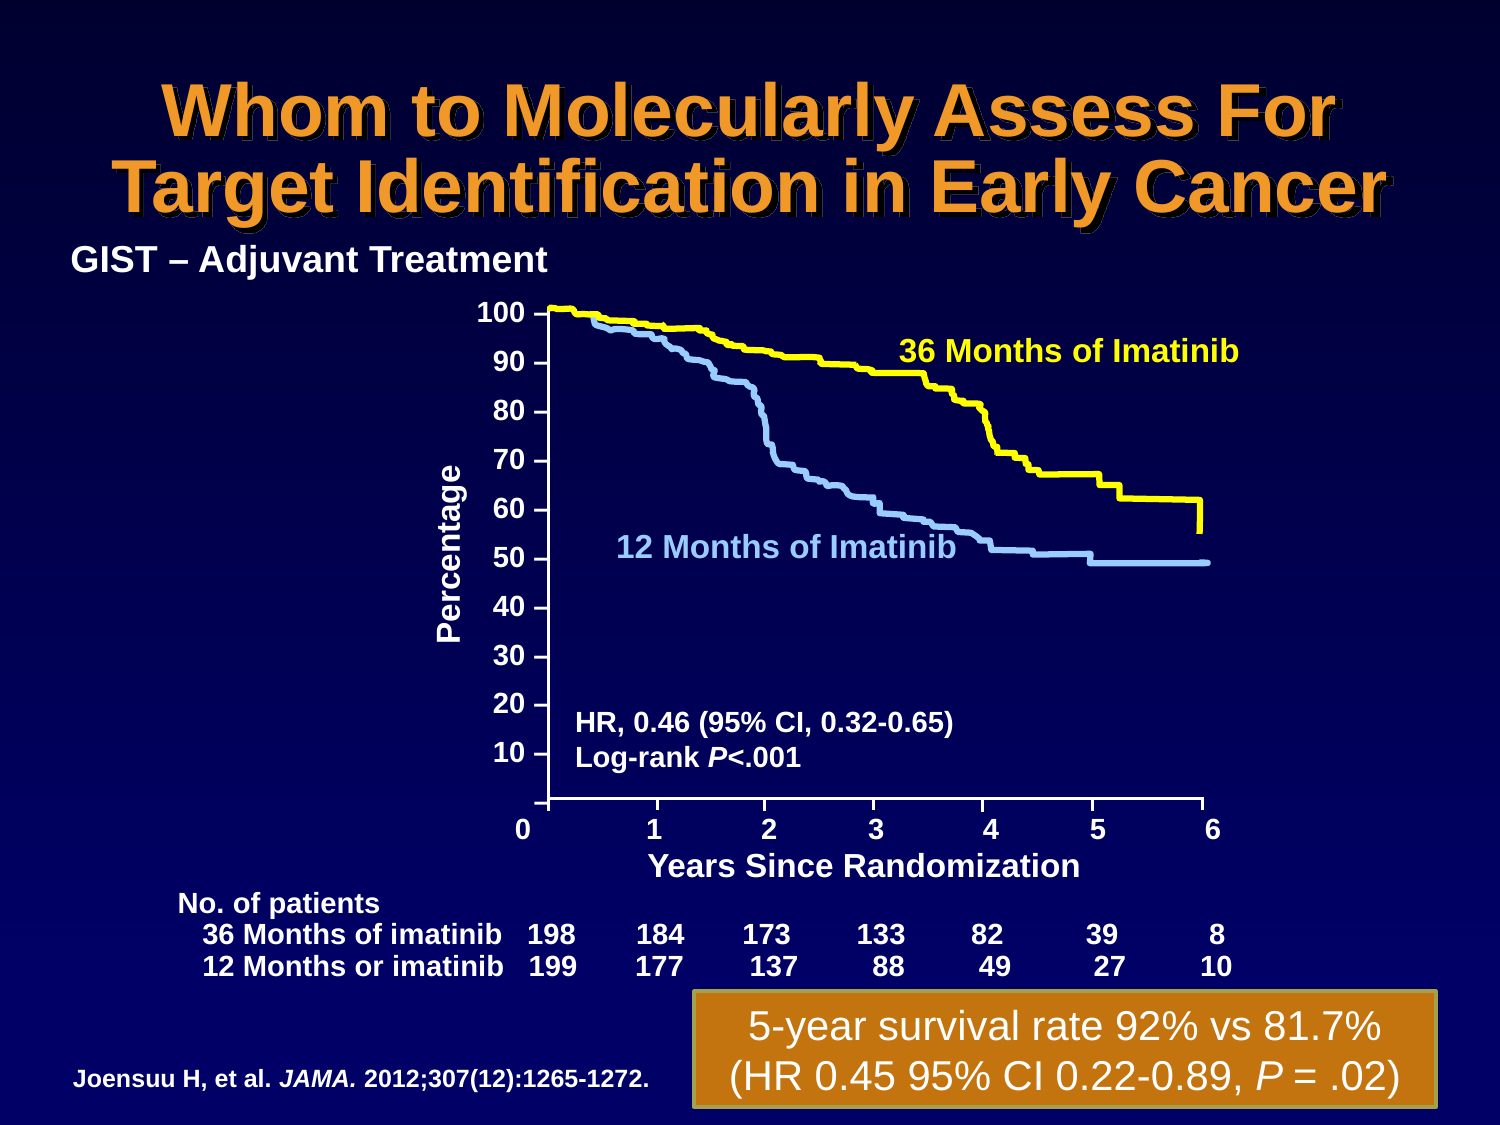

# Whom to Molecularly Assess For Target Identification in Early Cancer
GIST – Adjuvant Treatment
100 –
90 –
80 –
70 –
60 –
 50 –
40 –
30 –
20 –
10 –
–

36 Months of Imatinib

12 Months of Imatinib
Percentage
HR, 0.46 (95% CI, 0.32-0.65)
Log-rank P<.001
0              1            2           3            4           5            6
Years Since Randomization
No. of patients
   36 Months of imatinib   198	 184       173        133        82          39           8
   12 Months or imatinib   199       177        137         88         49          27         10
5-year survival rate 92% vs 81.7%
(HR 0.45 95% CI 0.22-0.89, P = .02)
Joensuu H, et al. JAMA. 2012;307(12):1265-1272.